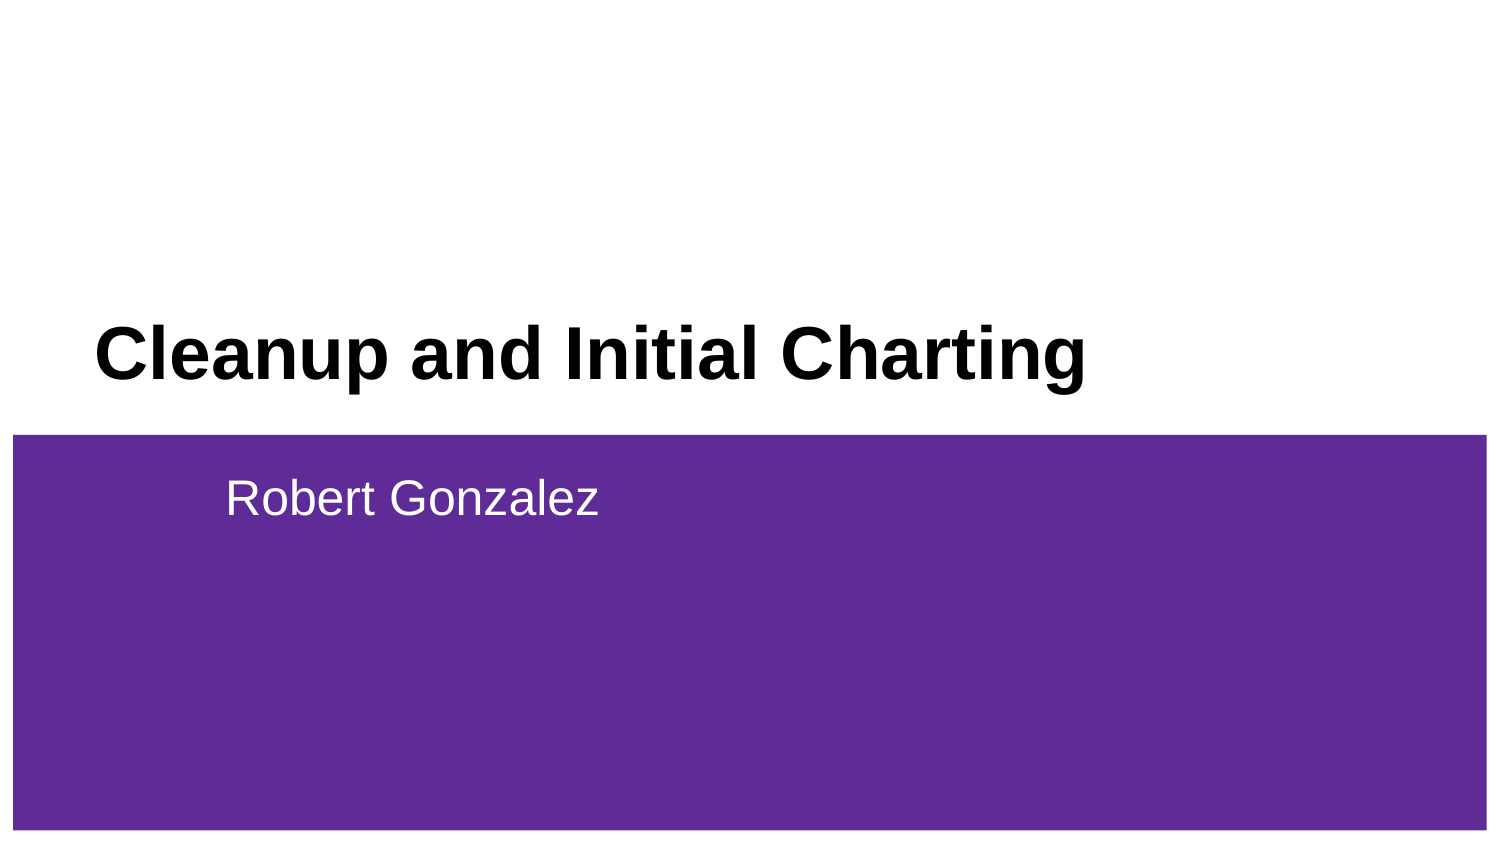

# Cleanup and Initial Charting
Robert Gonzalez